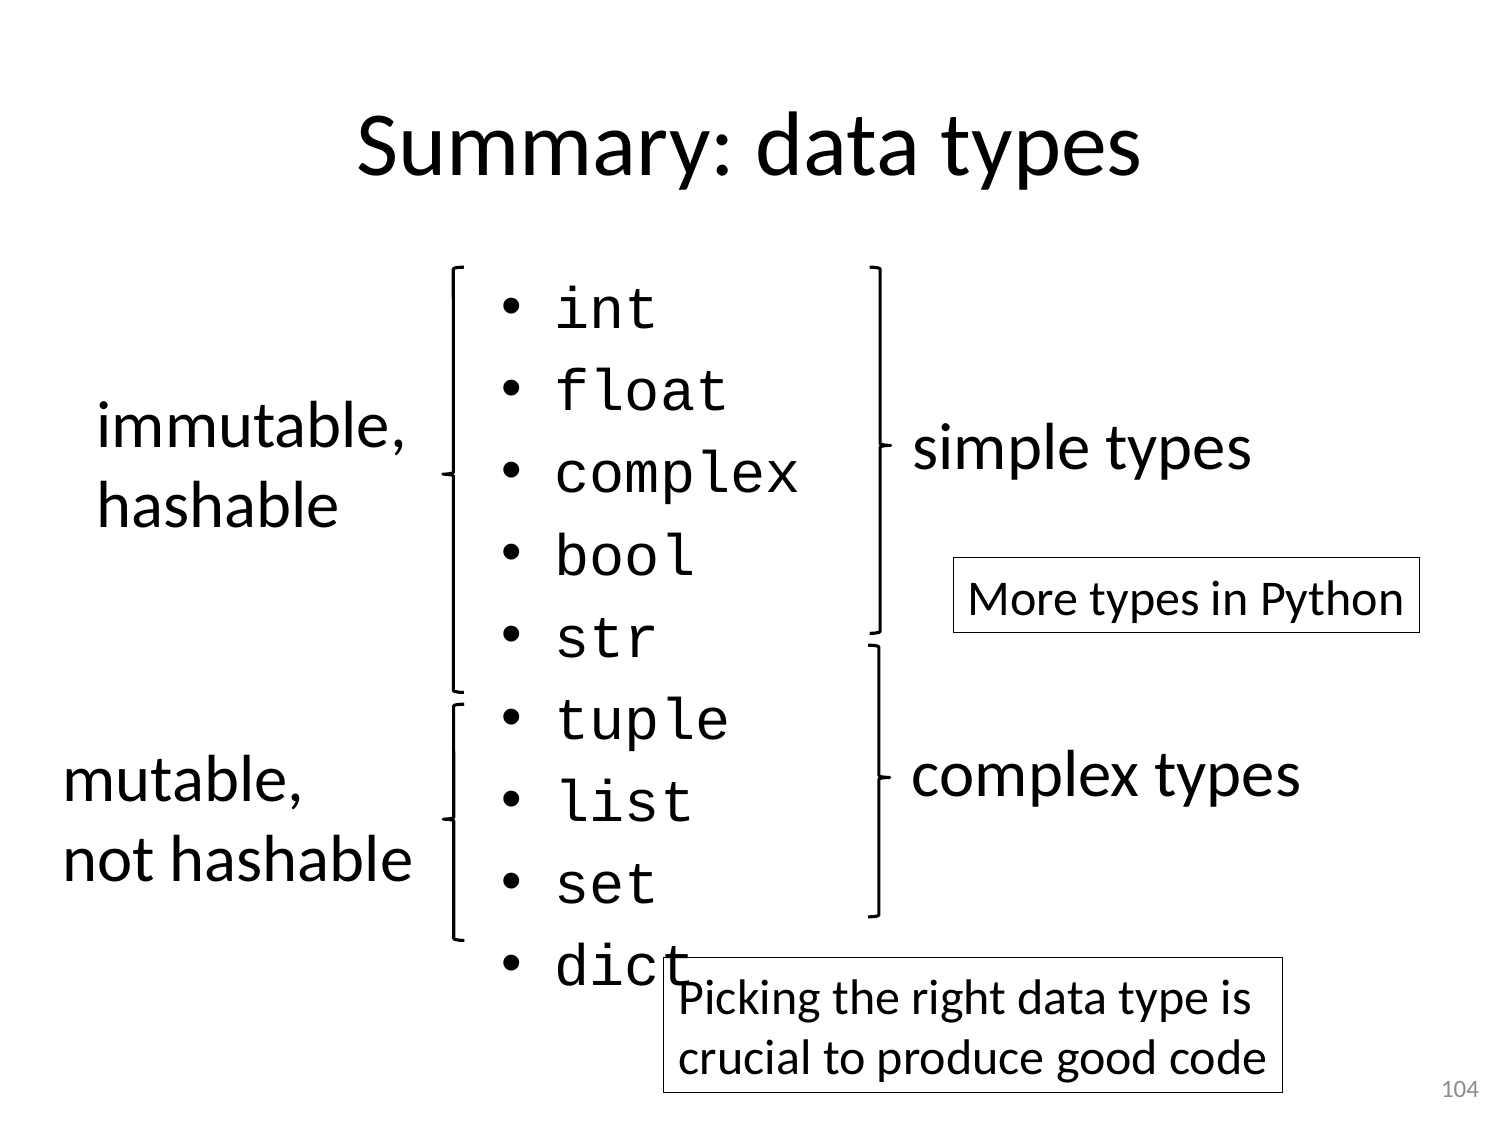

# Summary: data types
int
float
complex
bool
str
tuple
list
set
dict

immutable,
hashable

simple types
More types in Python

complex types

mutable,
not hashable
Picking the right data type is
crucial to produce good code
104